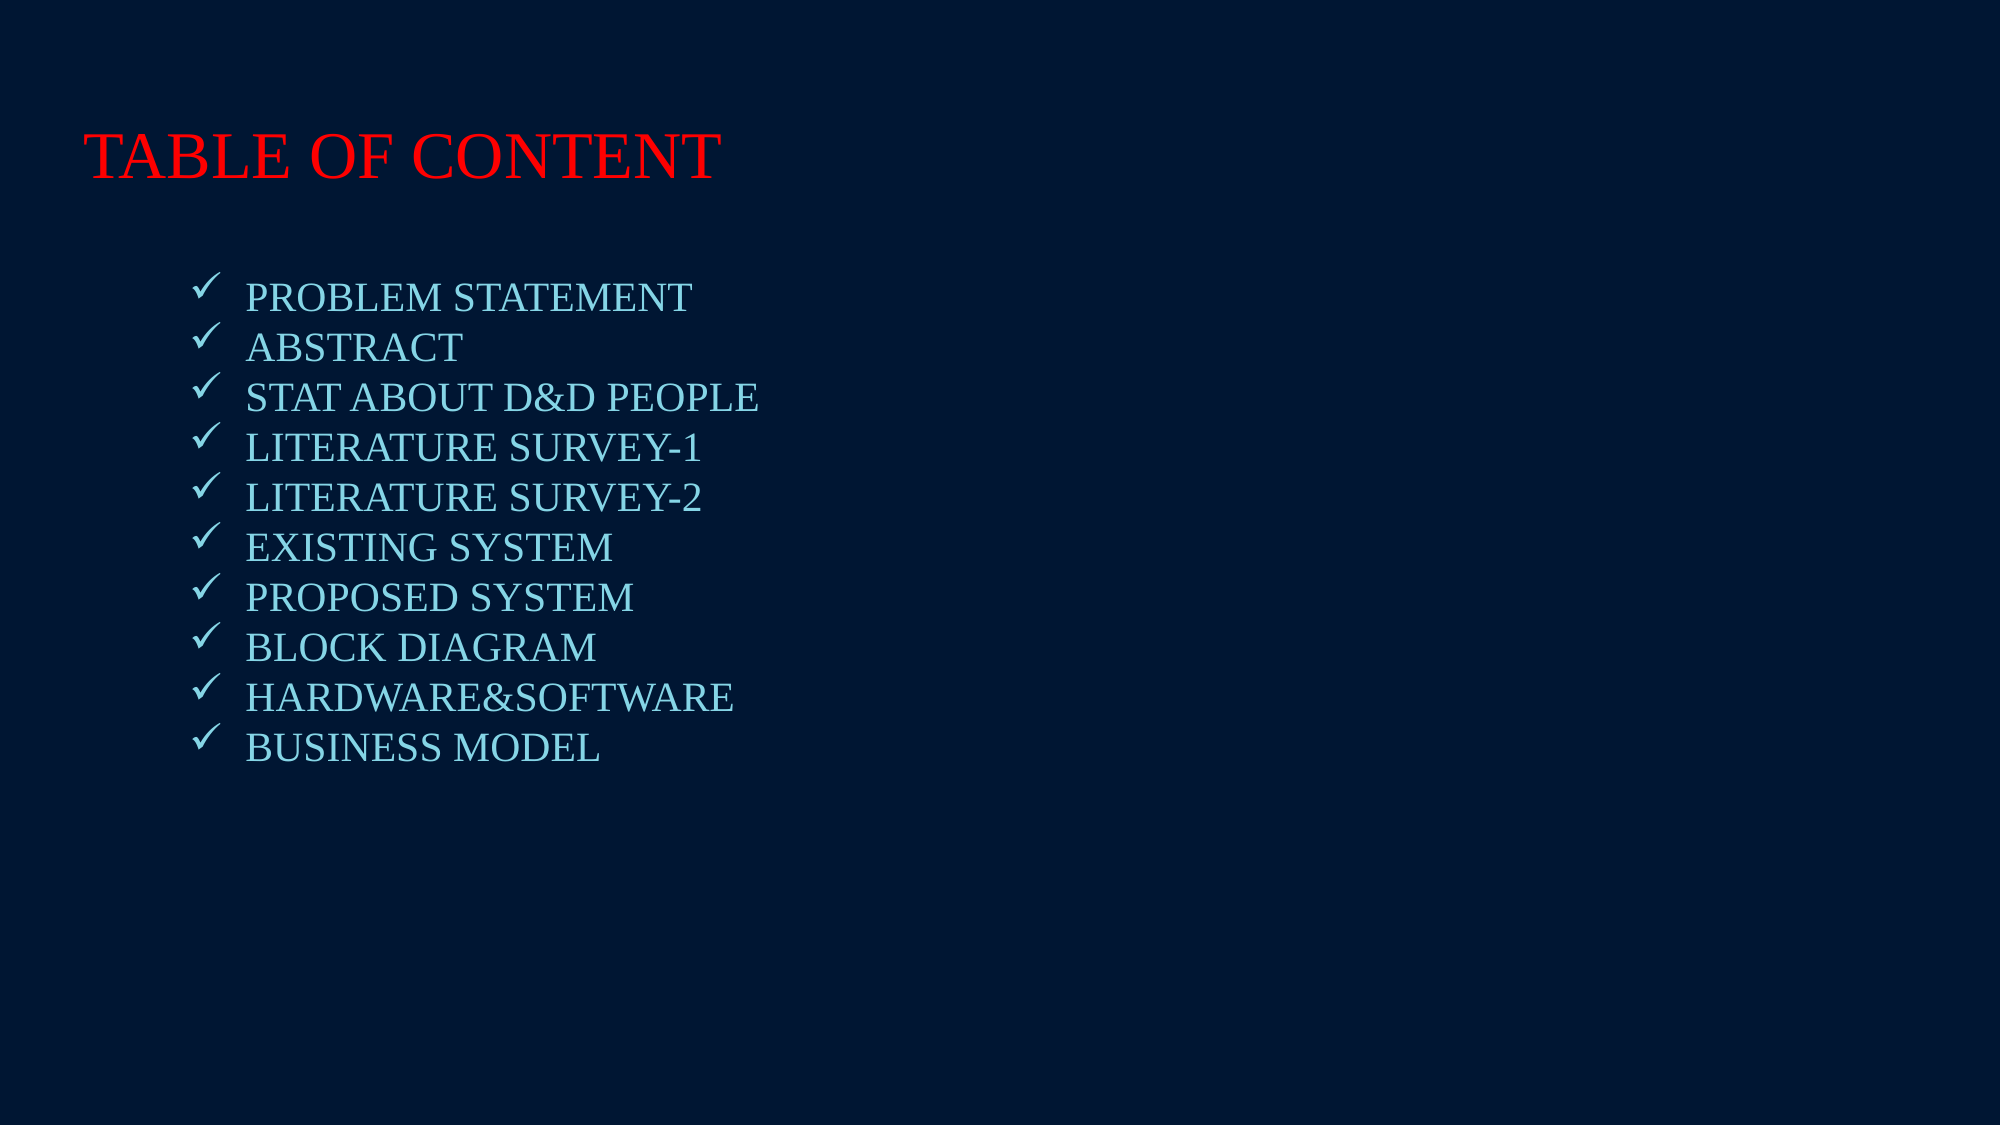

# TABLE OF CONTENT
PROBLEM STATEMENT
ABSTRACT
STAT ABOUT D&D PEOPLE
LITERATURE SURVEY-1
LITERATURE SURVEY-2
EXISTING SYSTEM
PROPOSED SYSTEM
BLOCK DIAGRAM
HARDWARE&SOFTWARE
BUSINESS MODEL